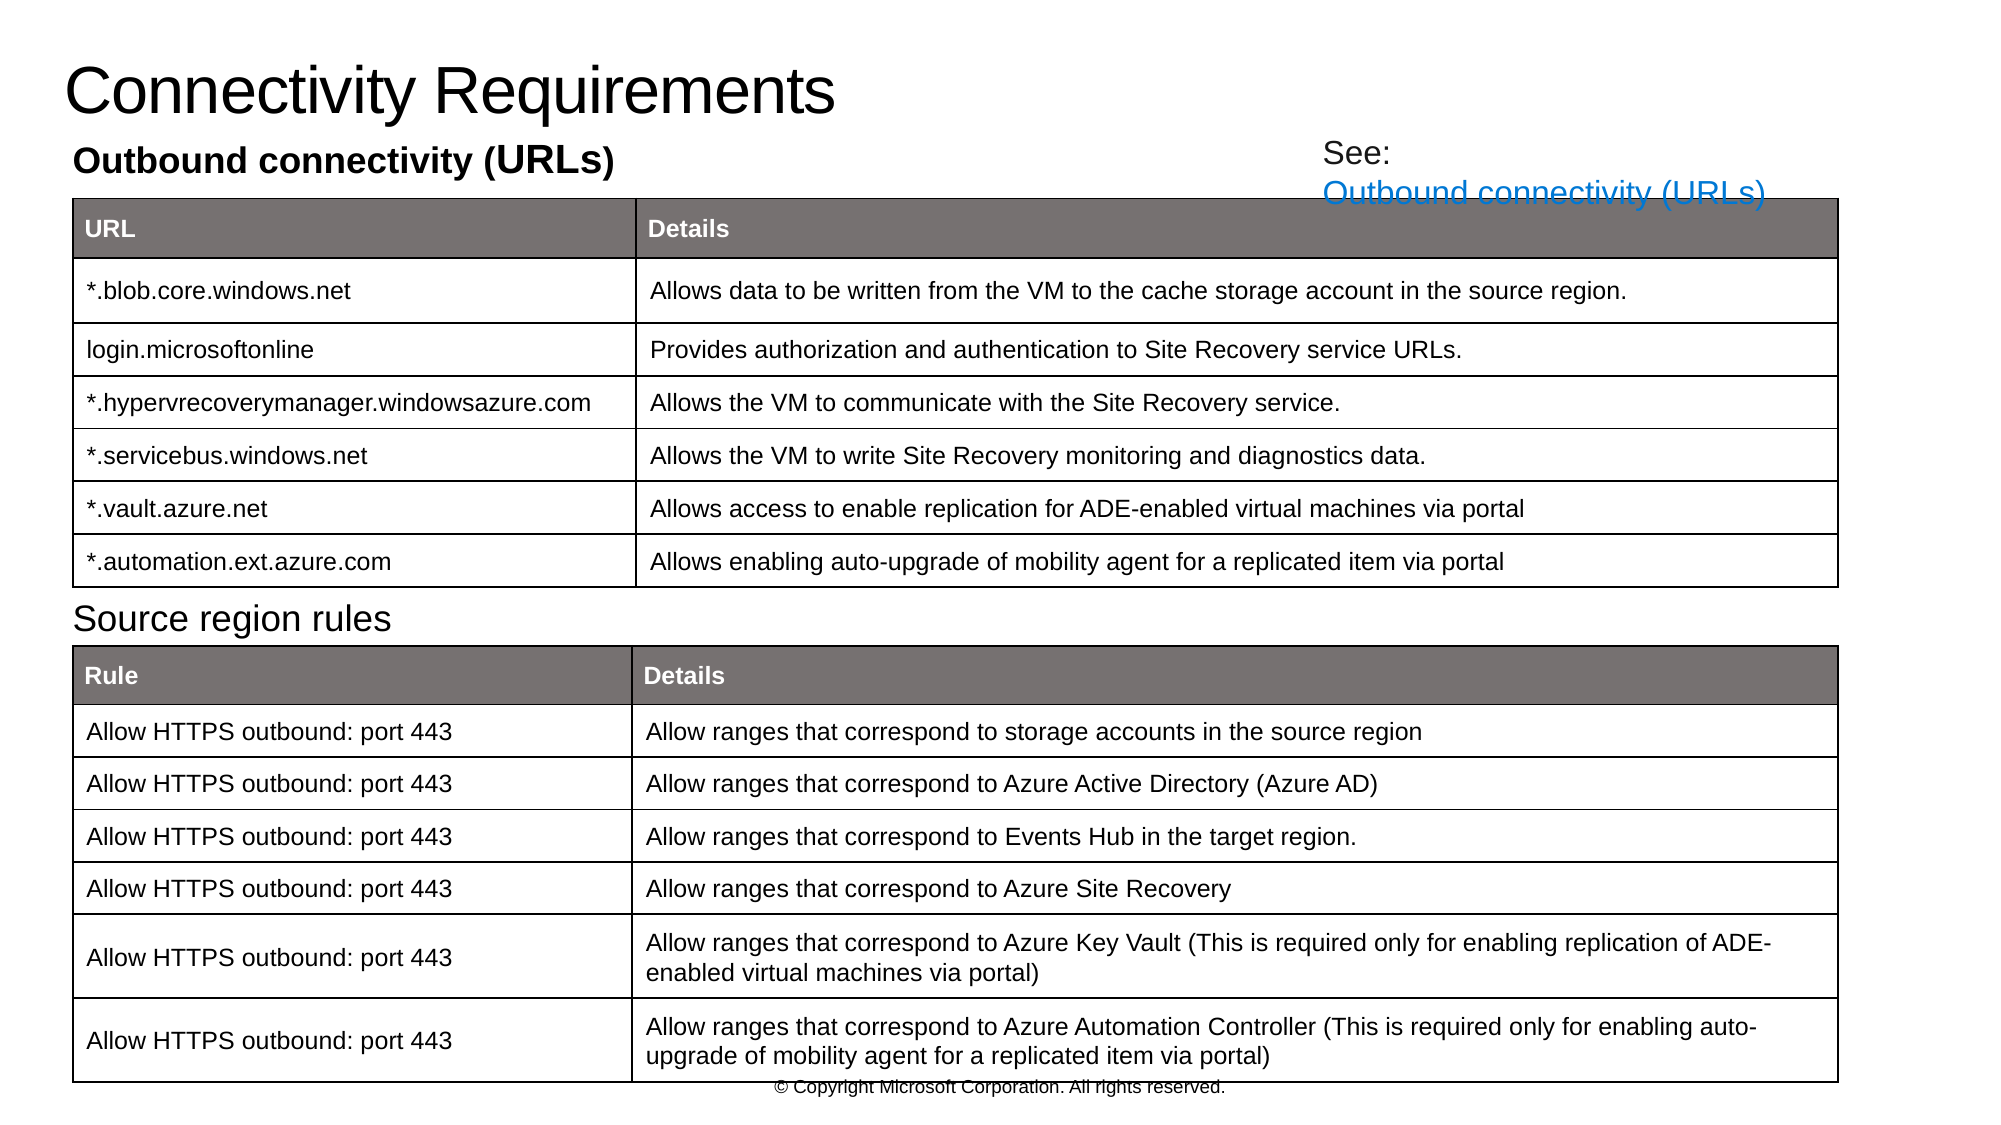

# Connectivity Requirements
See: Outbound connectivity (URLs)
Outbound connectivity (URLs)
| URL | Details |
| --- | --- |
| \*.blob.core.windows.net | Allows data to be written from the VM to the cache storage account in the source region. |
| login.microsoftonline | Provides authorization and authentication to Site Recovery service URLs. |
| \*.hypervrecoverymanager.windowsazure.com | Allows the VM to communicate with the Site Recovery service. |
| \*.servicebus.windows.net | Allows the VM to write Site Recovery monitoring and diagnostics data. |
| \*.vault.azure.net | Allows access to enable replication for ADE-enabled virtual machines via portal |
| \*.automation.ext.azure.com | Allows enabling auto-upgrade of mobility agent for a replicated item via portal |
Source region rules
| Rule | Details |
| --- | --- |
| Allow HTTPS outbound: port 443 | Allow ranges that correspond to storage accounts in the source region |
| Allow HTTPS outbound: port 443 | Allow ranges that correspond to Azure Active Directory (Azure AD) |
| Allow HTTPS outbound: port 443 | Allow ranges that correspond to Events Hub in the target region. |
| Allow HTTPS outbound: port 443 | Allow ranges that correspond to Azure Site Recovery |
| Allow HTTPS outbound: port 443 | Allow ranges that correspond to Azure Key Vault (This is required only for enabling replication of ADE-enabled virtual machines via portal) |
| Allow HTTPS outbound: port 443 | Allow ranges that correspond to Azure Automation Controller (This is required only for enabling auto-upgrade of mobility agent for a replicated item via portal) |